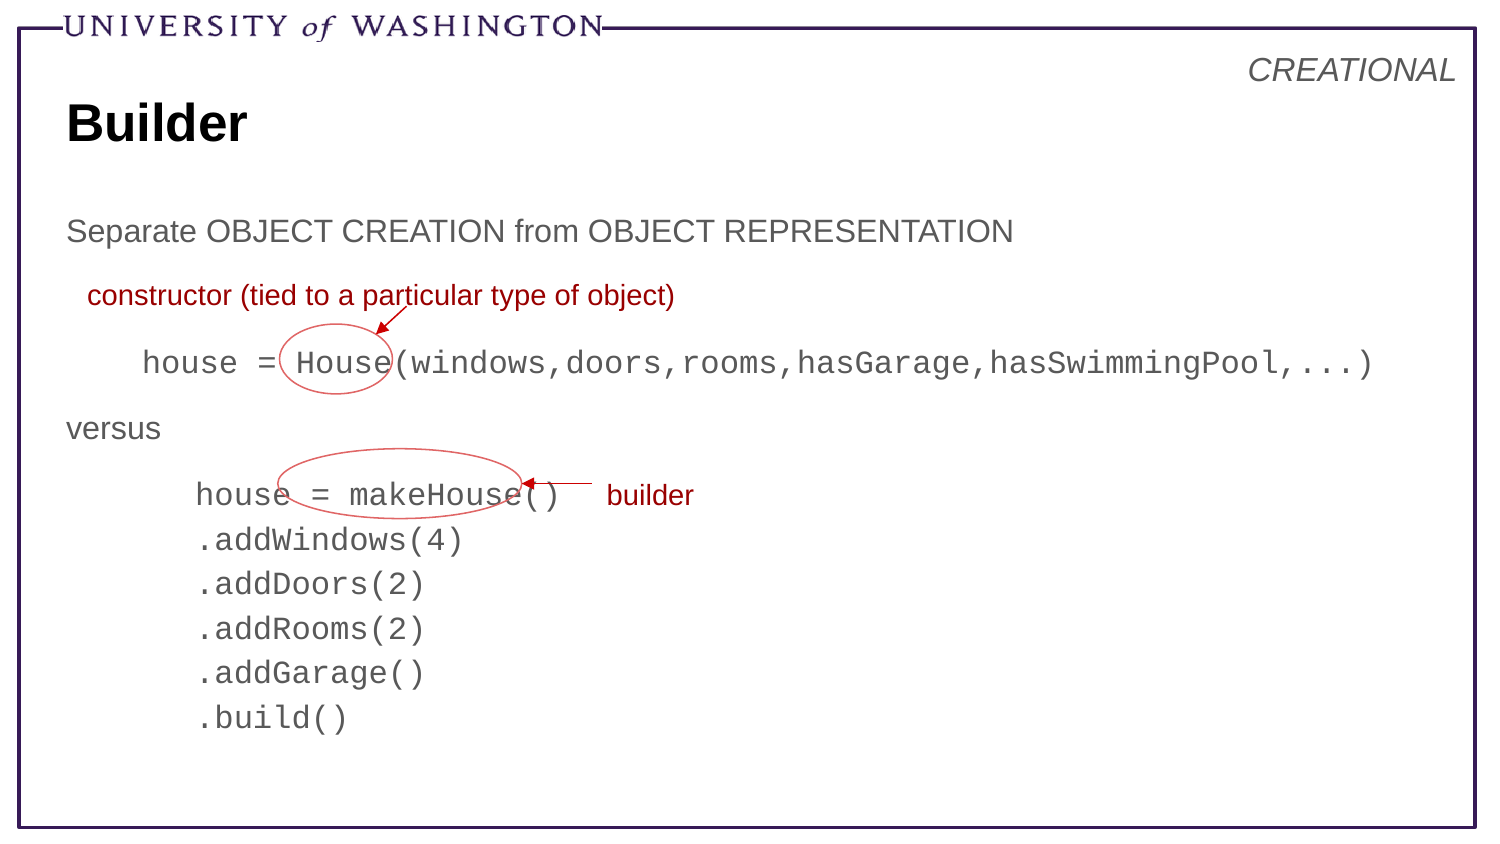

CREATIONAL
# Builder
Separate OBJECT CREATION from OBJECT REPRESENTATION

house = House(windows,doors,rooms,hasGarage,hasSwimmingPool,...)
versus
	house = makeHouse()
		.addWindows(4)
		.addDoors(2)
		.addRooms(2)
		.addGarage()
		.build()
constructor (tied to a particular type of object)

builder